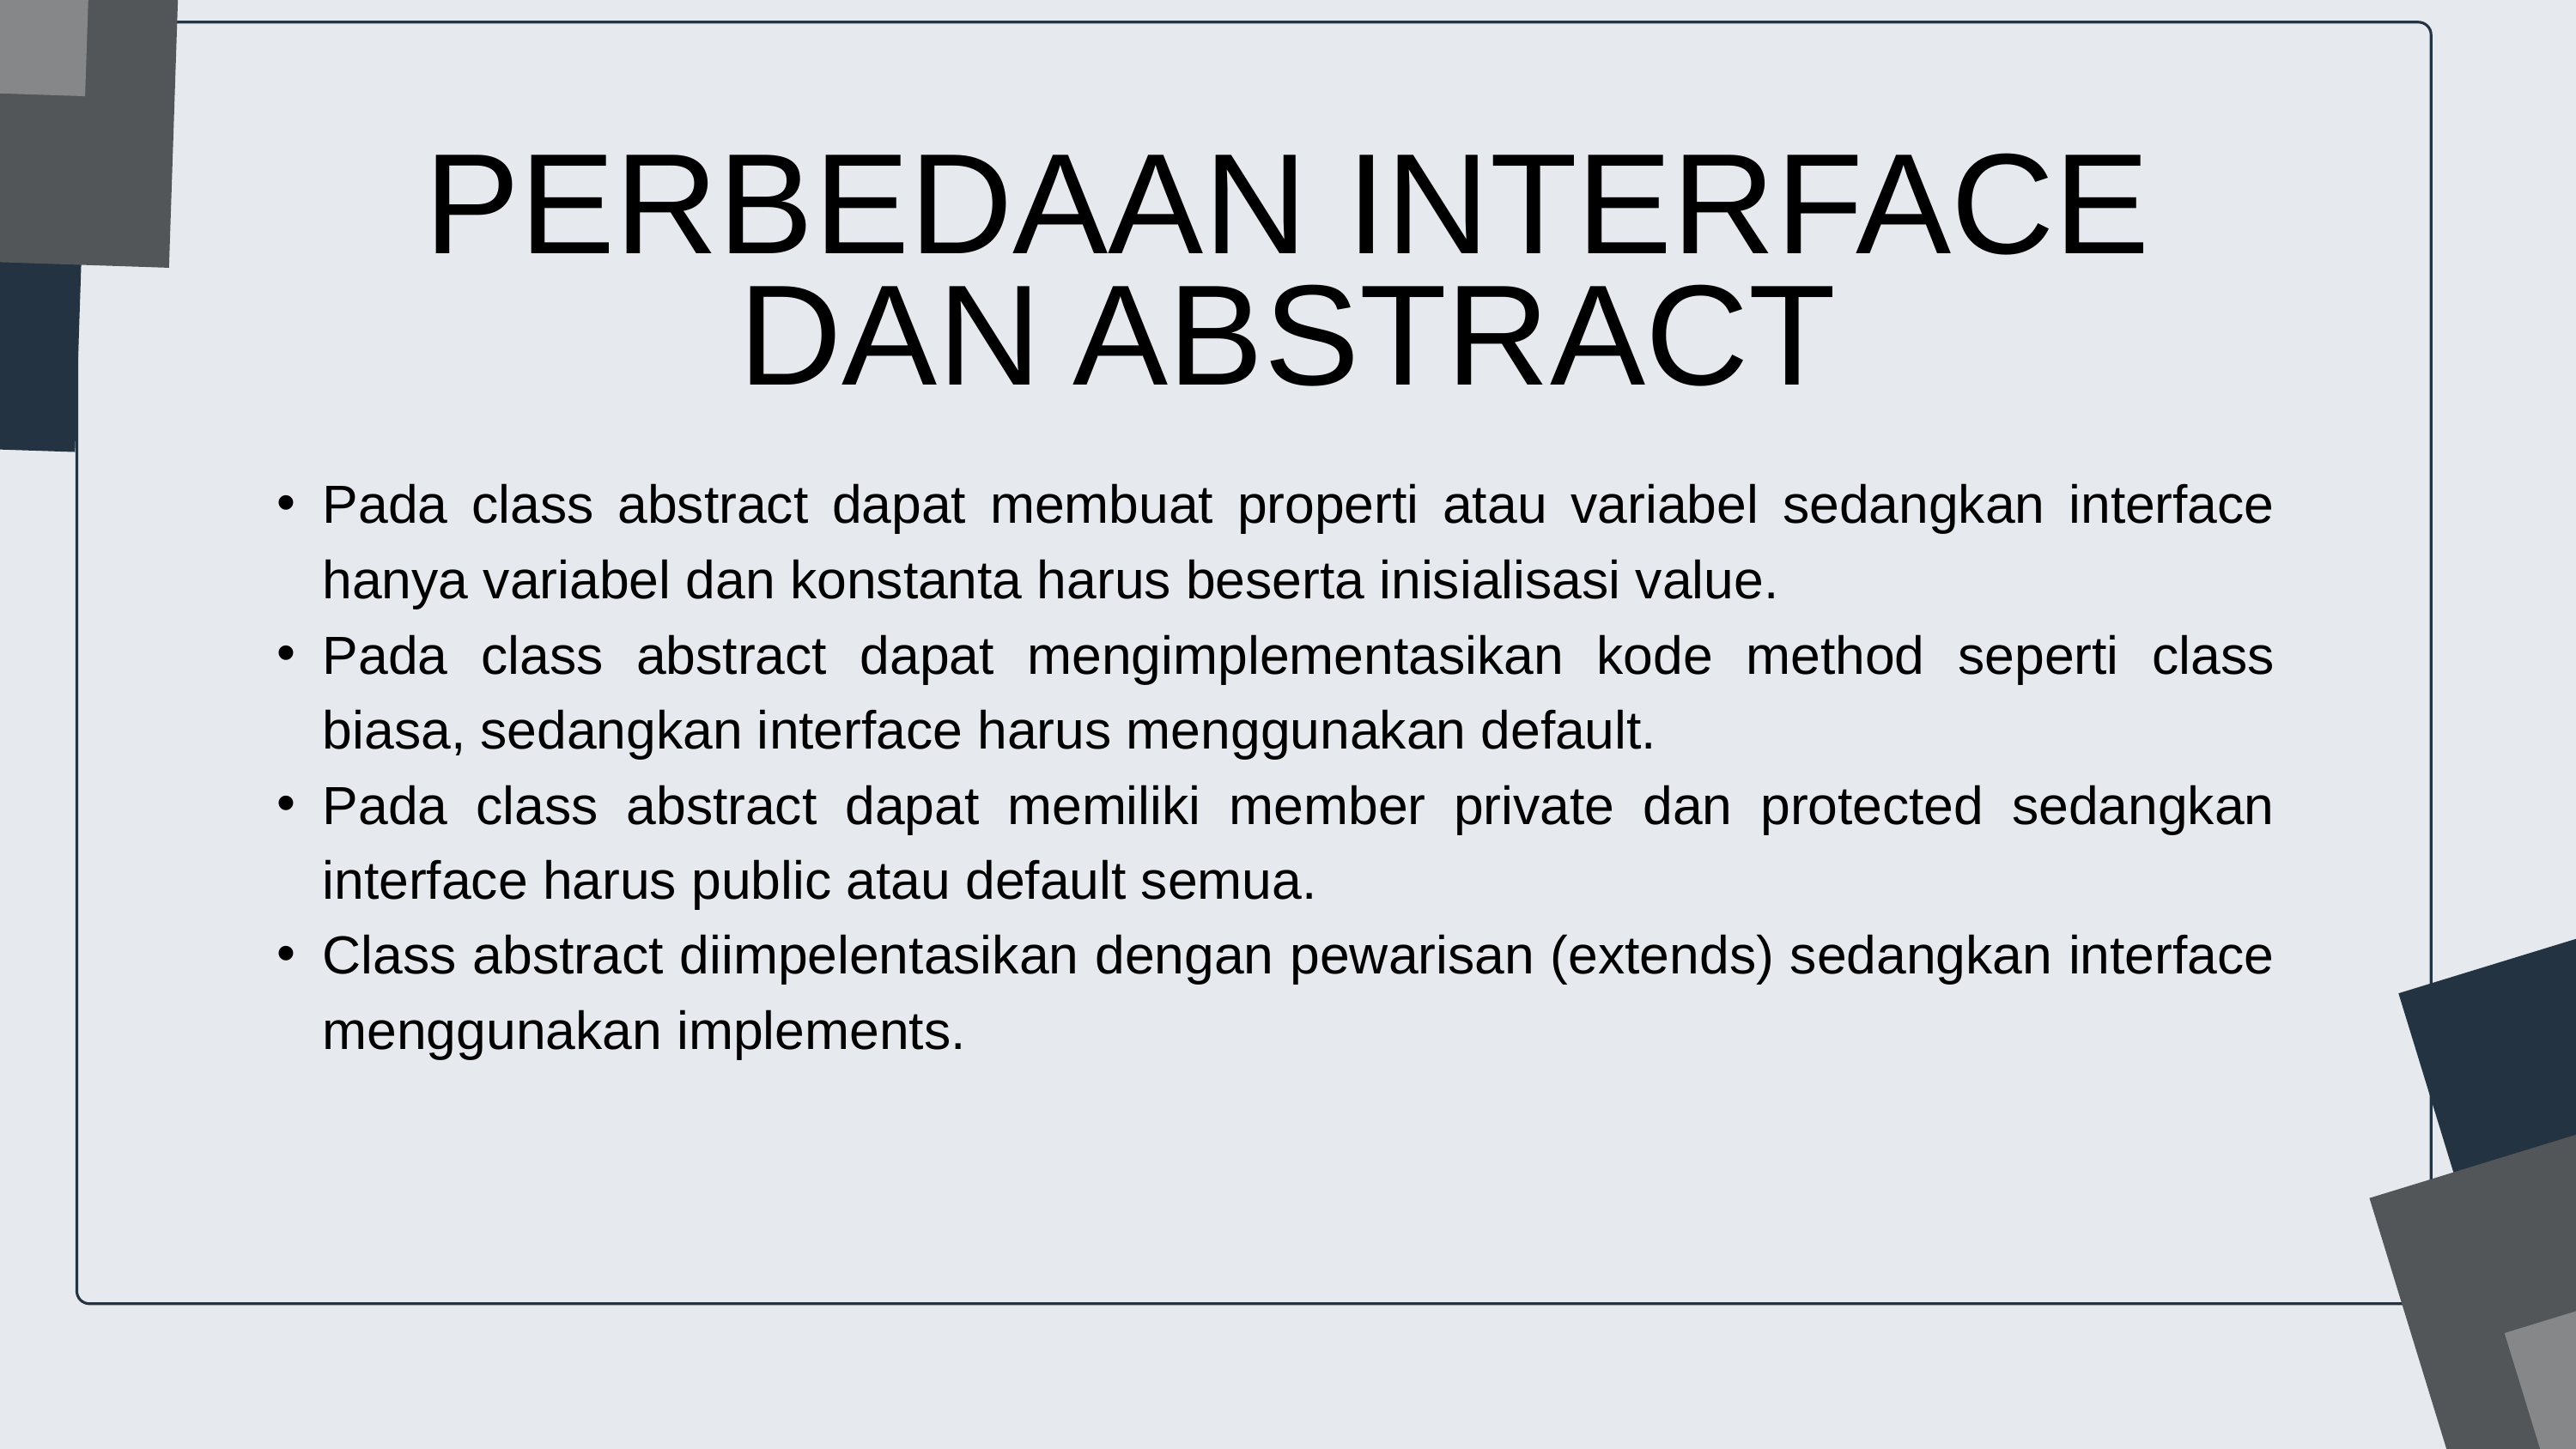

PERBEDAAN INTERFACE DAN ABSTRACT
Pada class abstract dapat membuat properti atau variabel sedangkan interface hanya variabel dan konstanta harus beserta inisialisasi value.
Pada class abstract dapat mengimplementasikan kode method seperti class biasa, sedangkan interface harus menggunakan default.
Pada class abstract dapat memiliki member private dan protected sedangkan interface harus public atau default semua.
Class abstract diimpelentasikan dengan pewarisan (extends) sedangkan interface menggunakan implements.